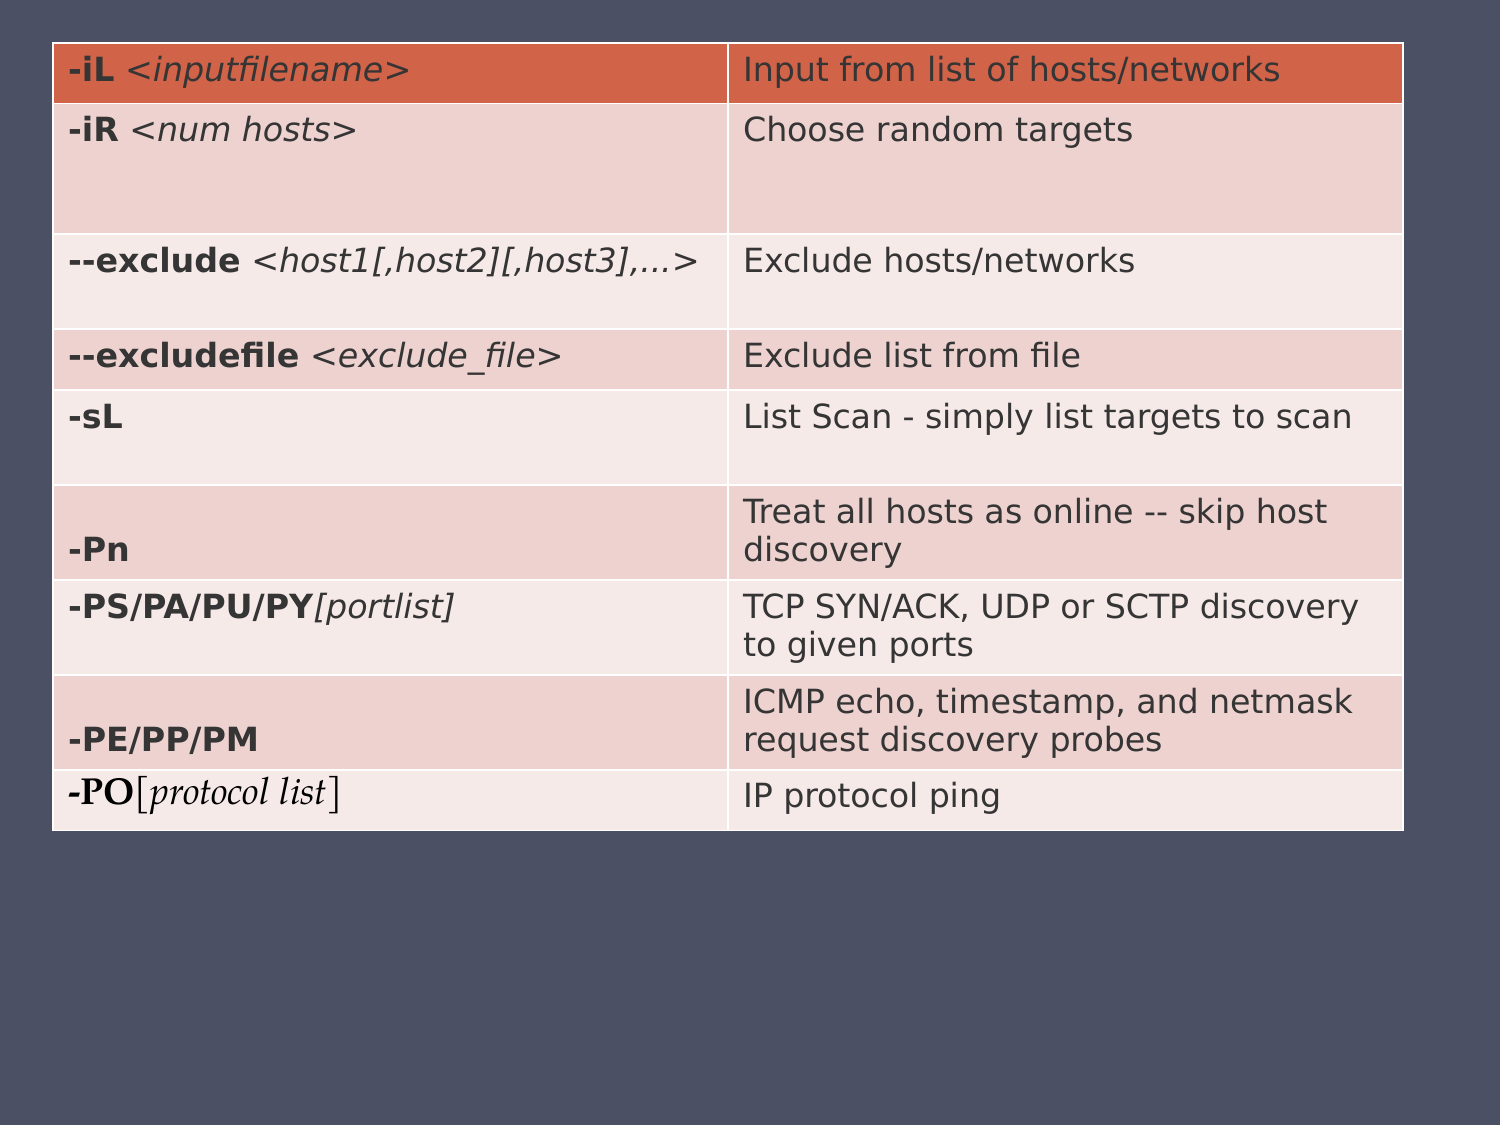

#
| -iL <inputfilename> | Input from list of hosts/networks |
| --- | --- |
| -iR <num hosts> | Choose random targets |
| --exclude <host1[,host2][,host3],...> | Exclude hosts/networks |
| --excludefile <exclude\_file> | Exclude list from file |
| -sL | List Scan - simply list targets to scan |
| -Pn | Treat all hosts as online -- skip host discovery |
| -PS/PA/PU/PY[portlist] | TCP SYN/ACK, UDP or SCTP discovery to given ports |
| -PE/PP/PM | ICMP echo, timestamp, and netmask request discovery probes |
| -PO[protocol list] | IP protocol ping |